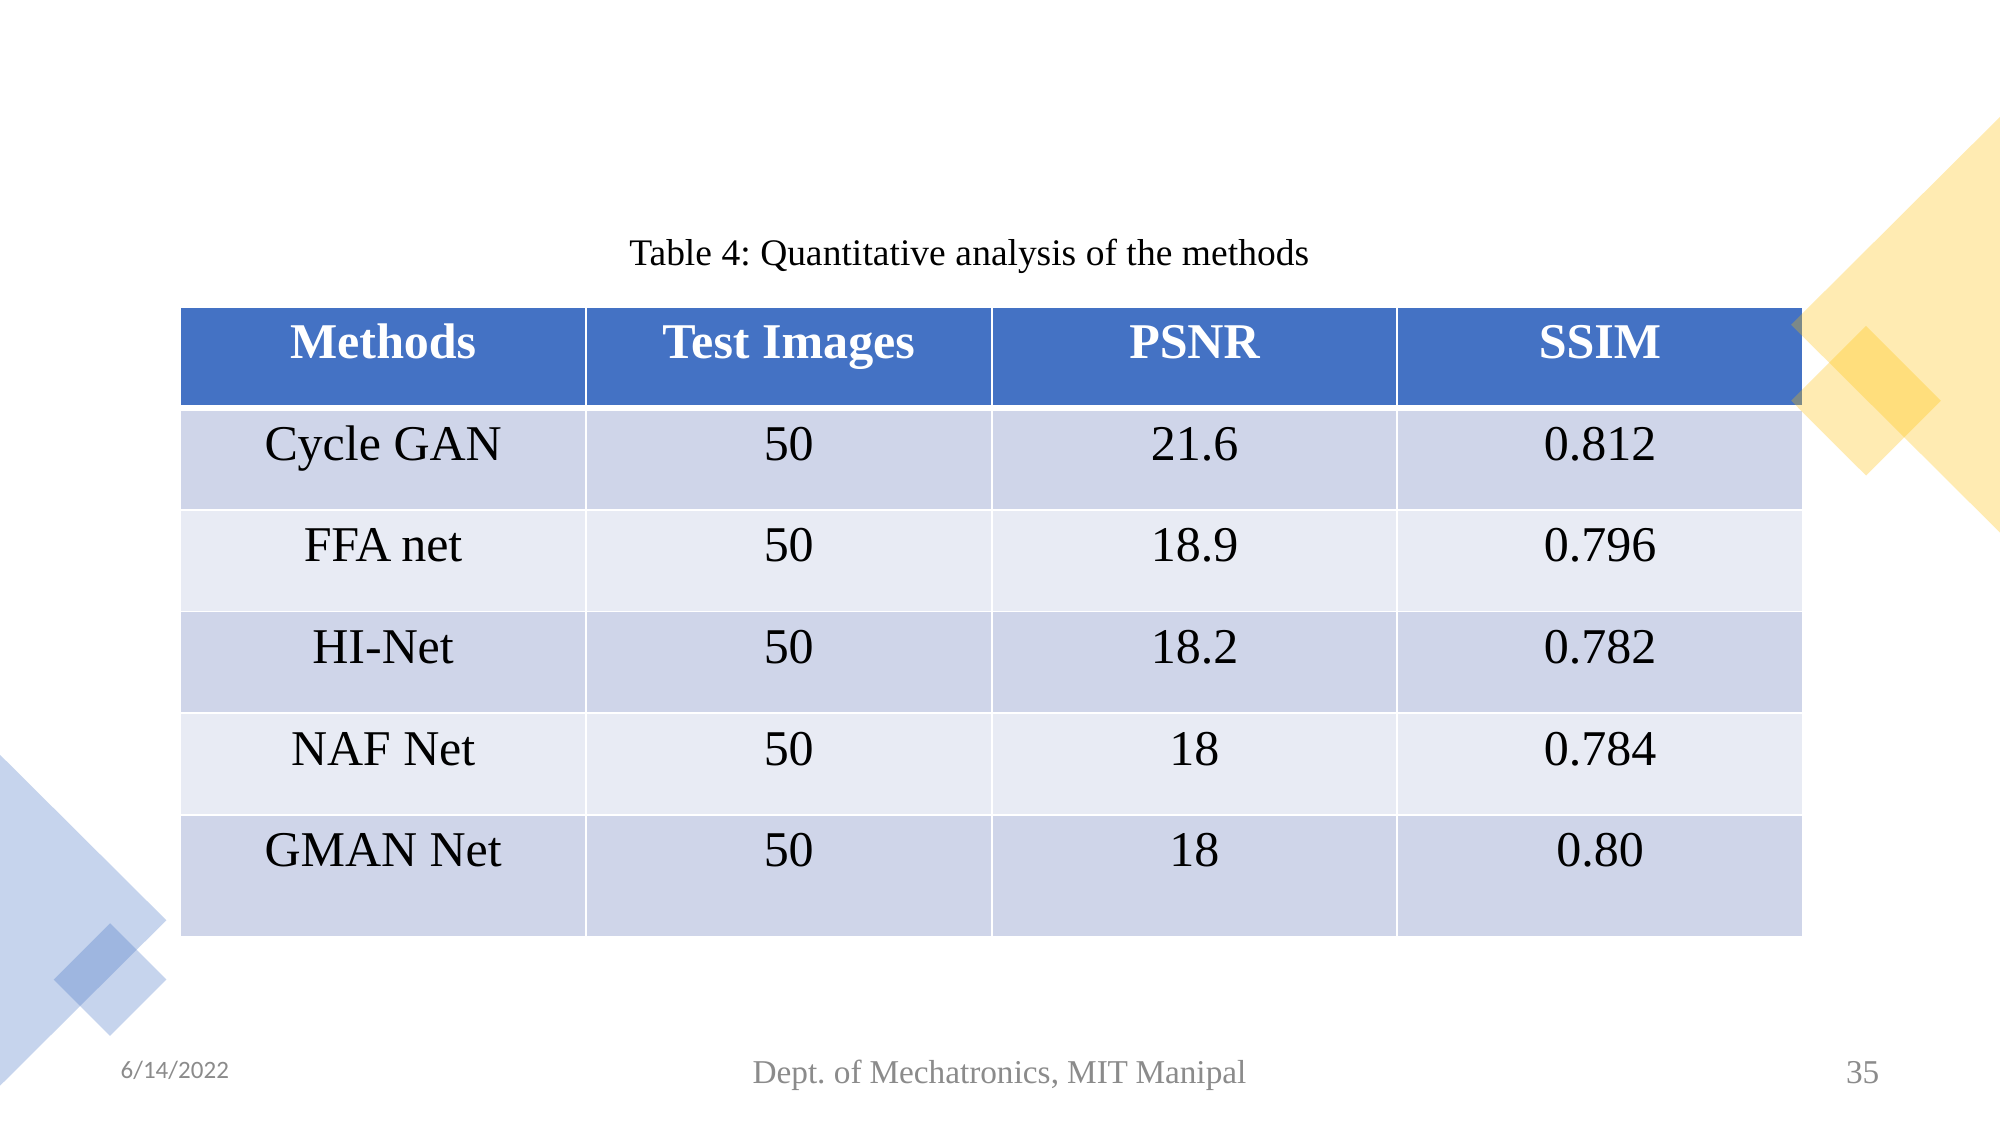

Table 4: Quantitative analysis of the methods

| Methods​ | Test Images​ | PSNR​ | SSIM​ |
| --- | --- | --- | --- |
| Cycle GAN​ | 50​ | 21.6​ | 0.812​ |
| FFA net​ | 50​ | 18.9​ | 0.796​ |
| HI-Net​ | 50​ | 18.2​ | 0.782​ |
| NAF Net​ | 50​ | 18​ | 0.784​ |
| GMAN Net​ | 50​ | 18​ | 0.80​ |

6/14/2022
Dept. of Mechatronics, MIT Manipal
35